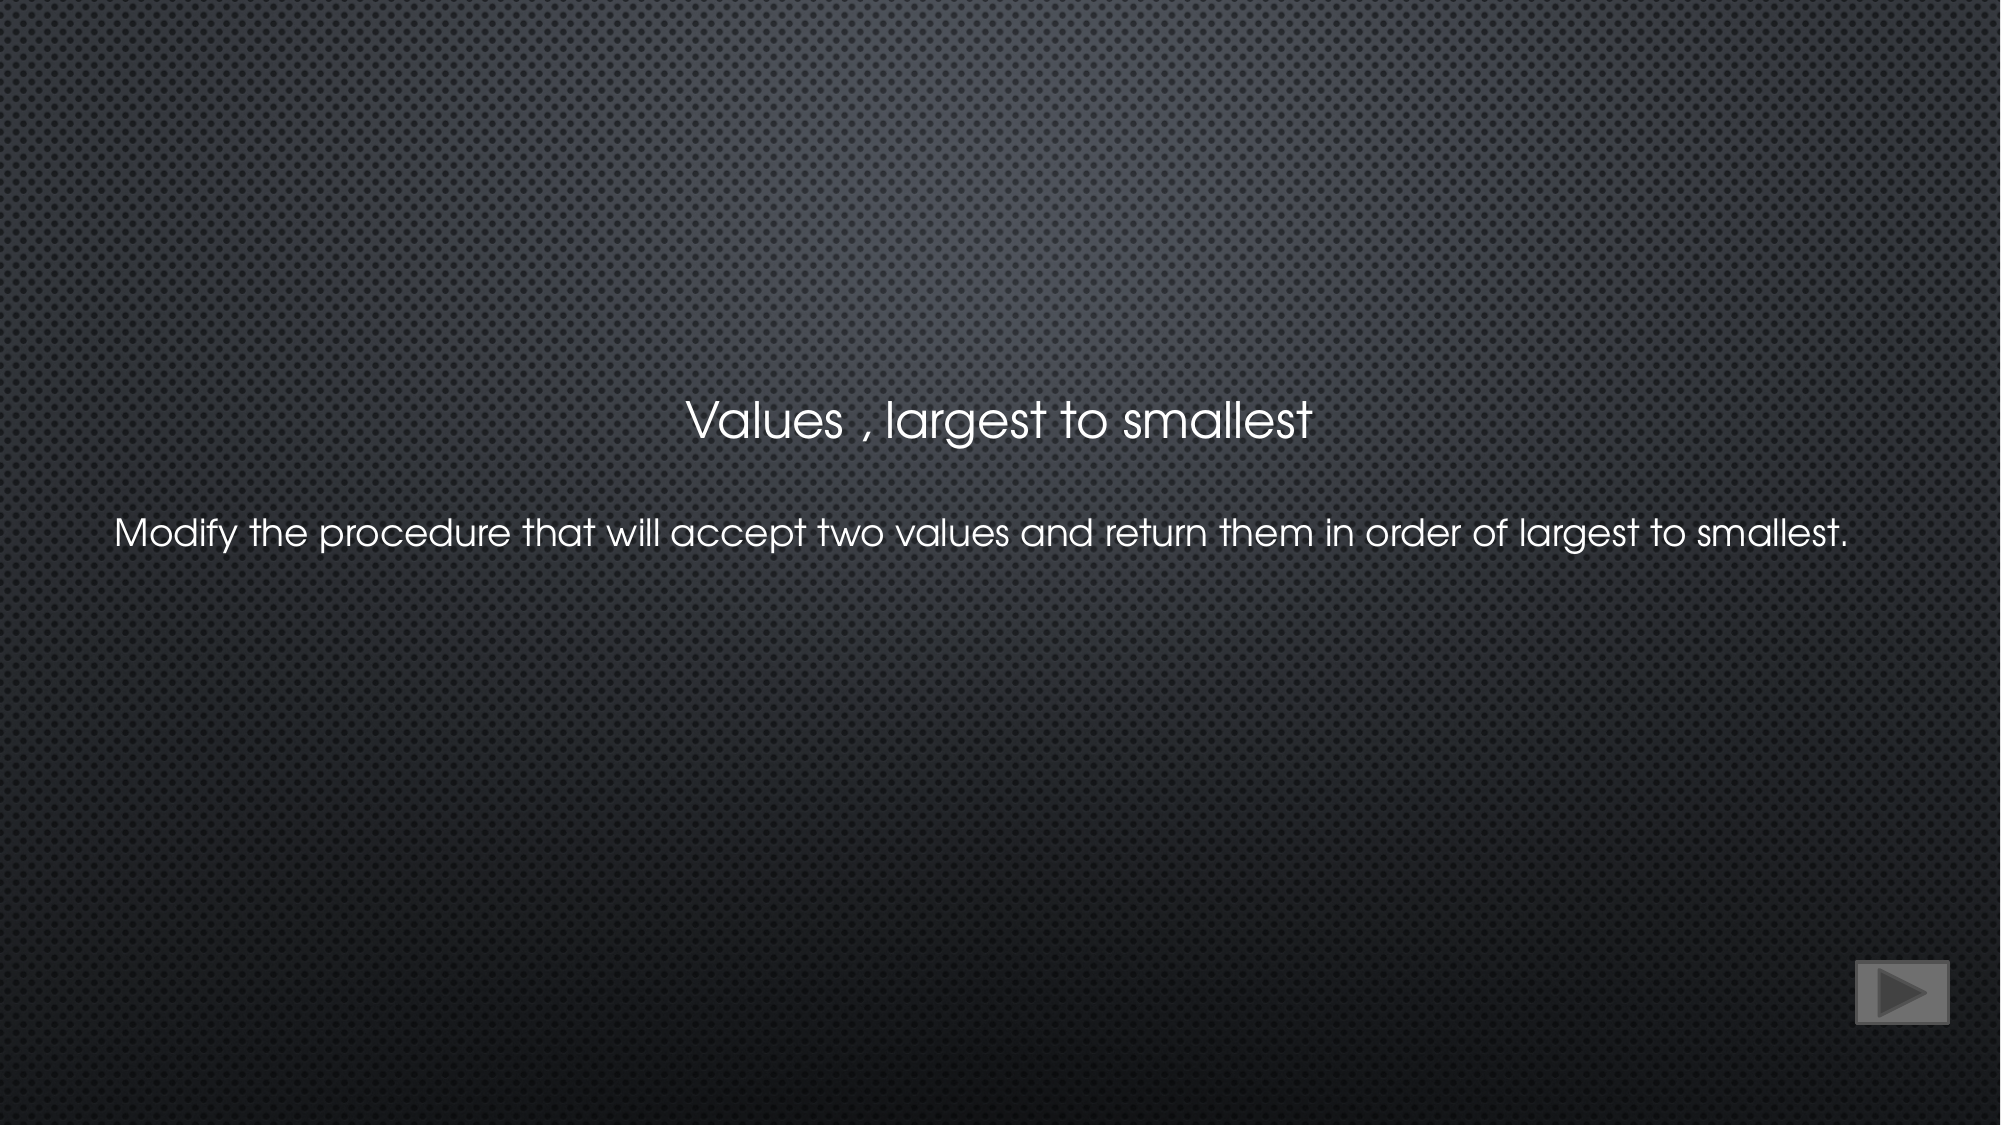

Values , largest to smallest
Modify the procedure that will accept two values and return them in order of largest to smallest.